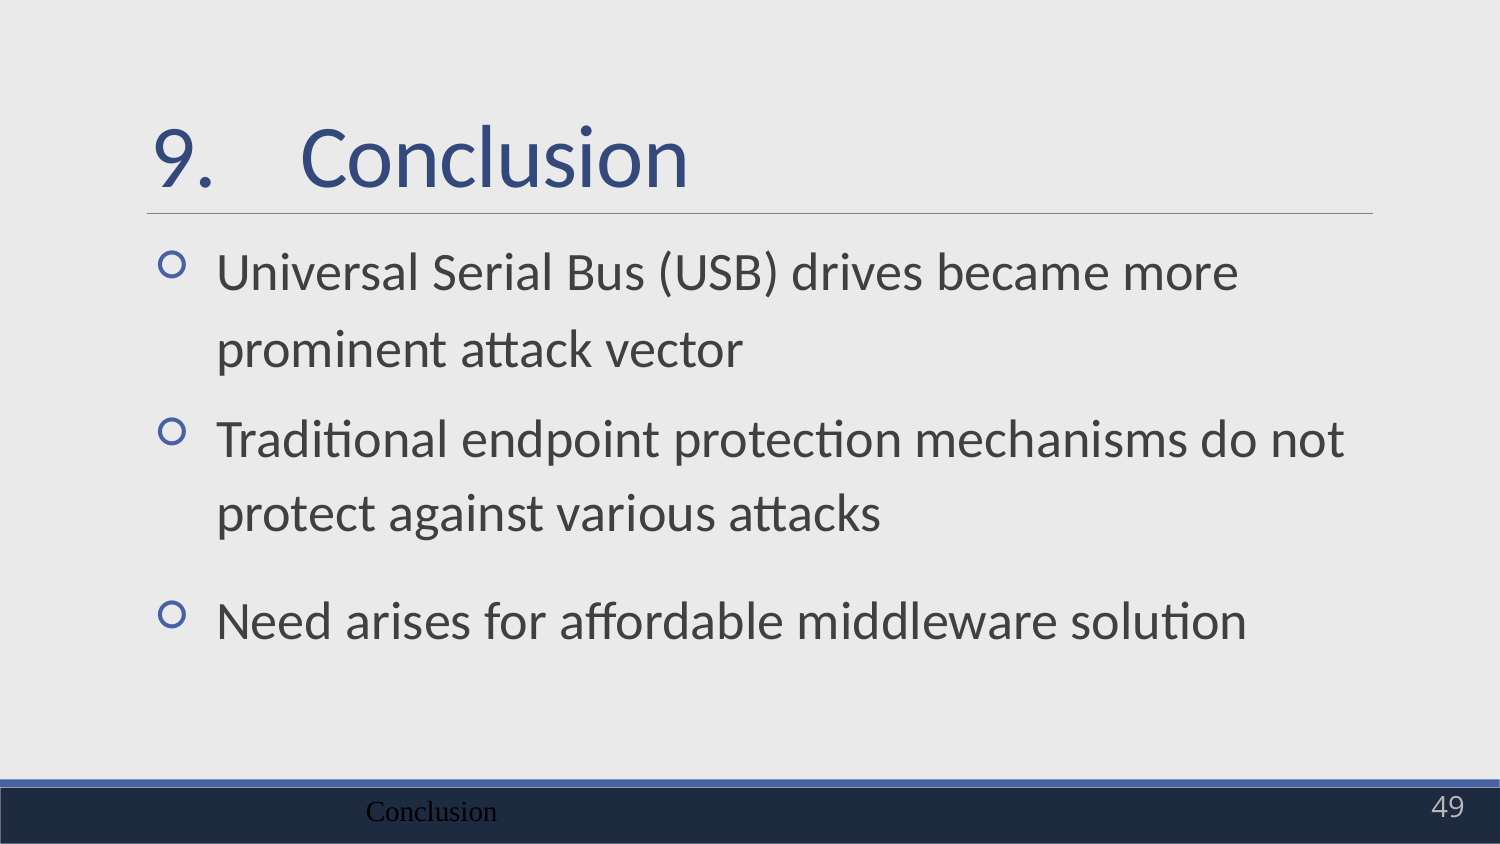

# 9.	Conclusion
Universal Serial Bus (USB) drives became more prominent attack vector
Traditional endpoint protection mechanisms do not protect against various attacks
Need arises for affordable middleware solution
Conclusion
49